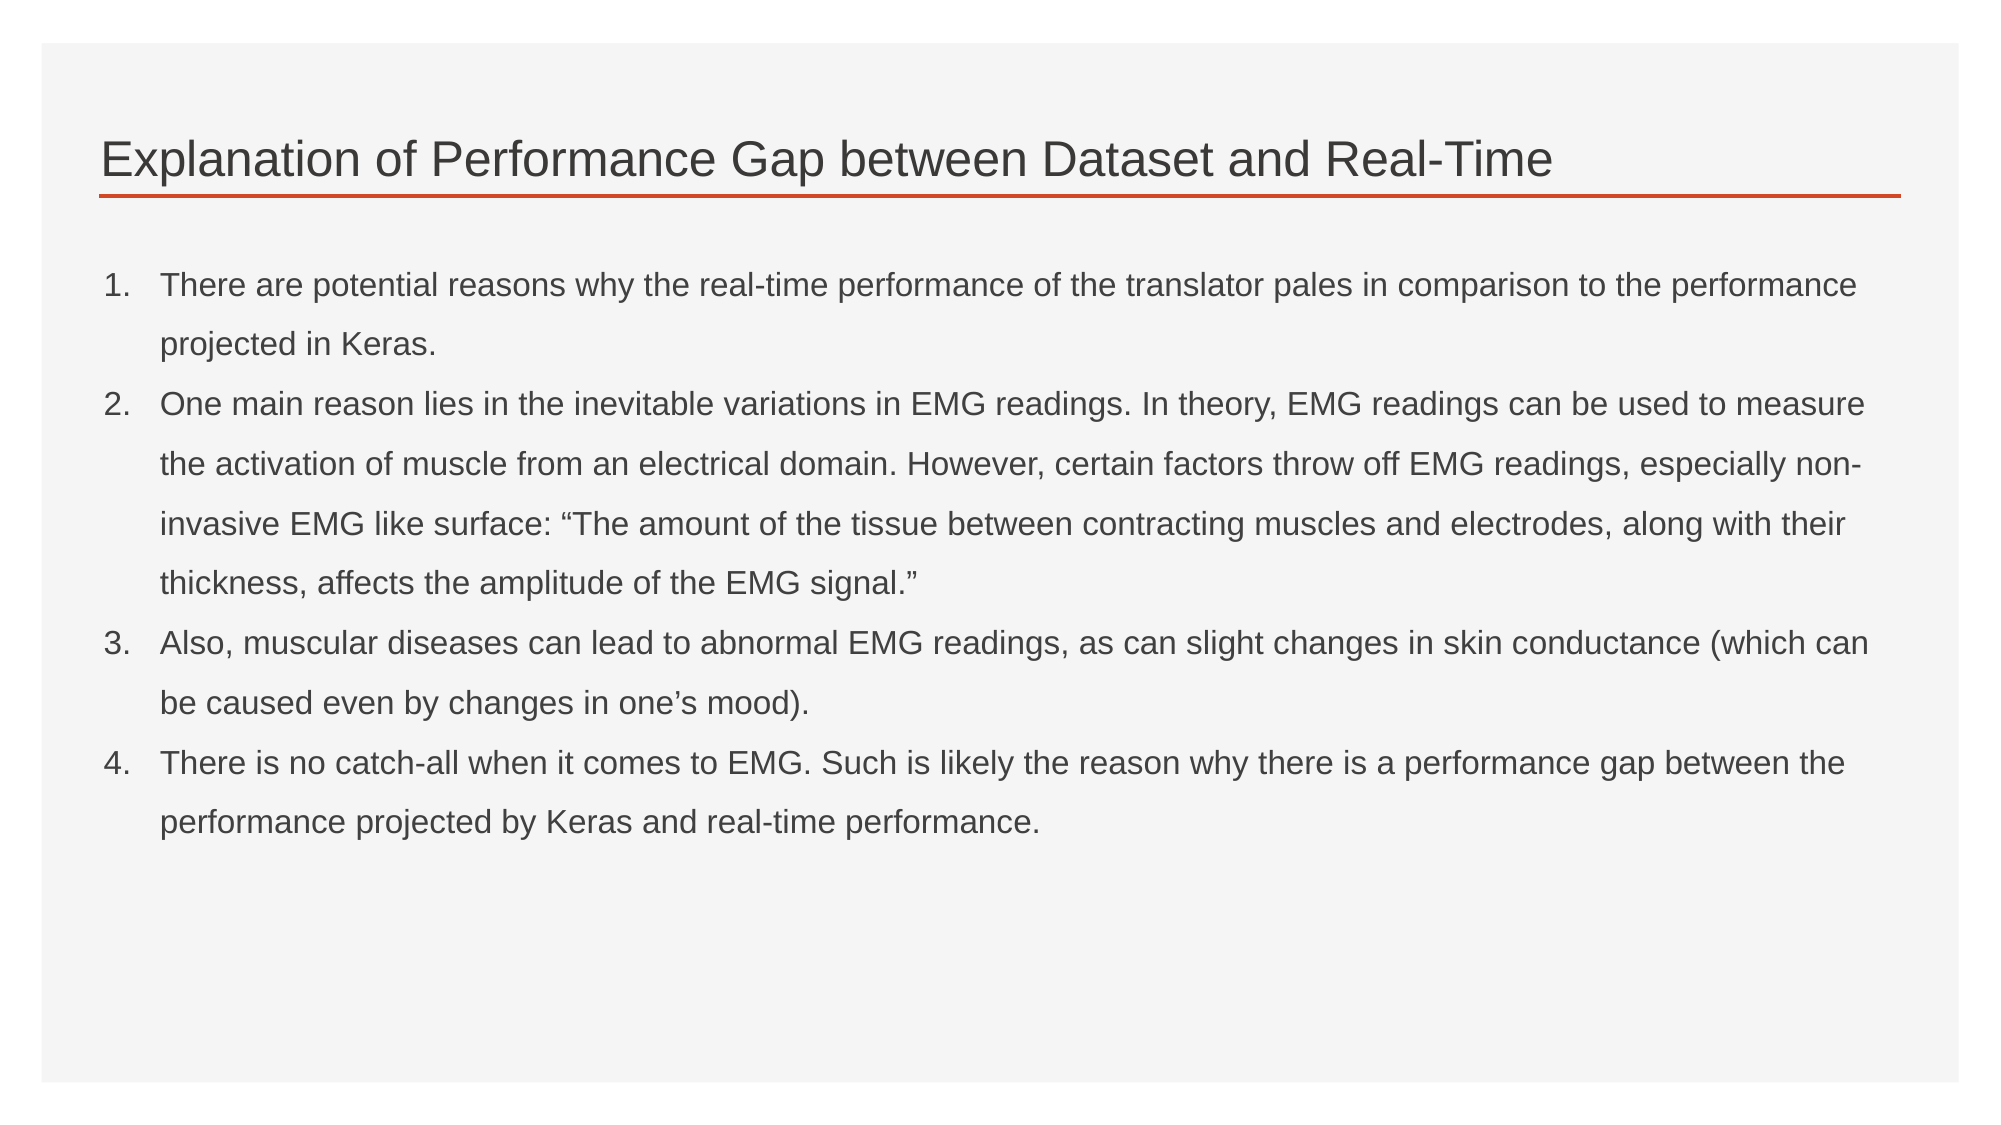

# Explanation of Performance Gap between Dataset and Real-Time
There are potential reasons why the real-time performance of the translator pales in comparison to the performance projected in Keras.
One main reason lies in the inevitable variations in EMG readings. In theory, EMG readings can be used to measure the activation of muscle from an electrical domain. However, certain factors throw off EMG readings, especially non-invasive EMG like surface: “The amount of the tissue between contracting muscles and electrodes, along with their thickness, affects the amplitude of the EMG signal.”
Also, muscular diseases can lead to abnormal EMG readings, as can slight changes in skin conductance (which can be caused even by changes in one’s mood).
There is no catch-all when it comes to EMG. Such is likely the reason why there is a performance gap between the performance projected by Keras and real-time performance.